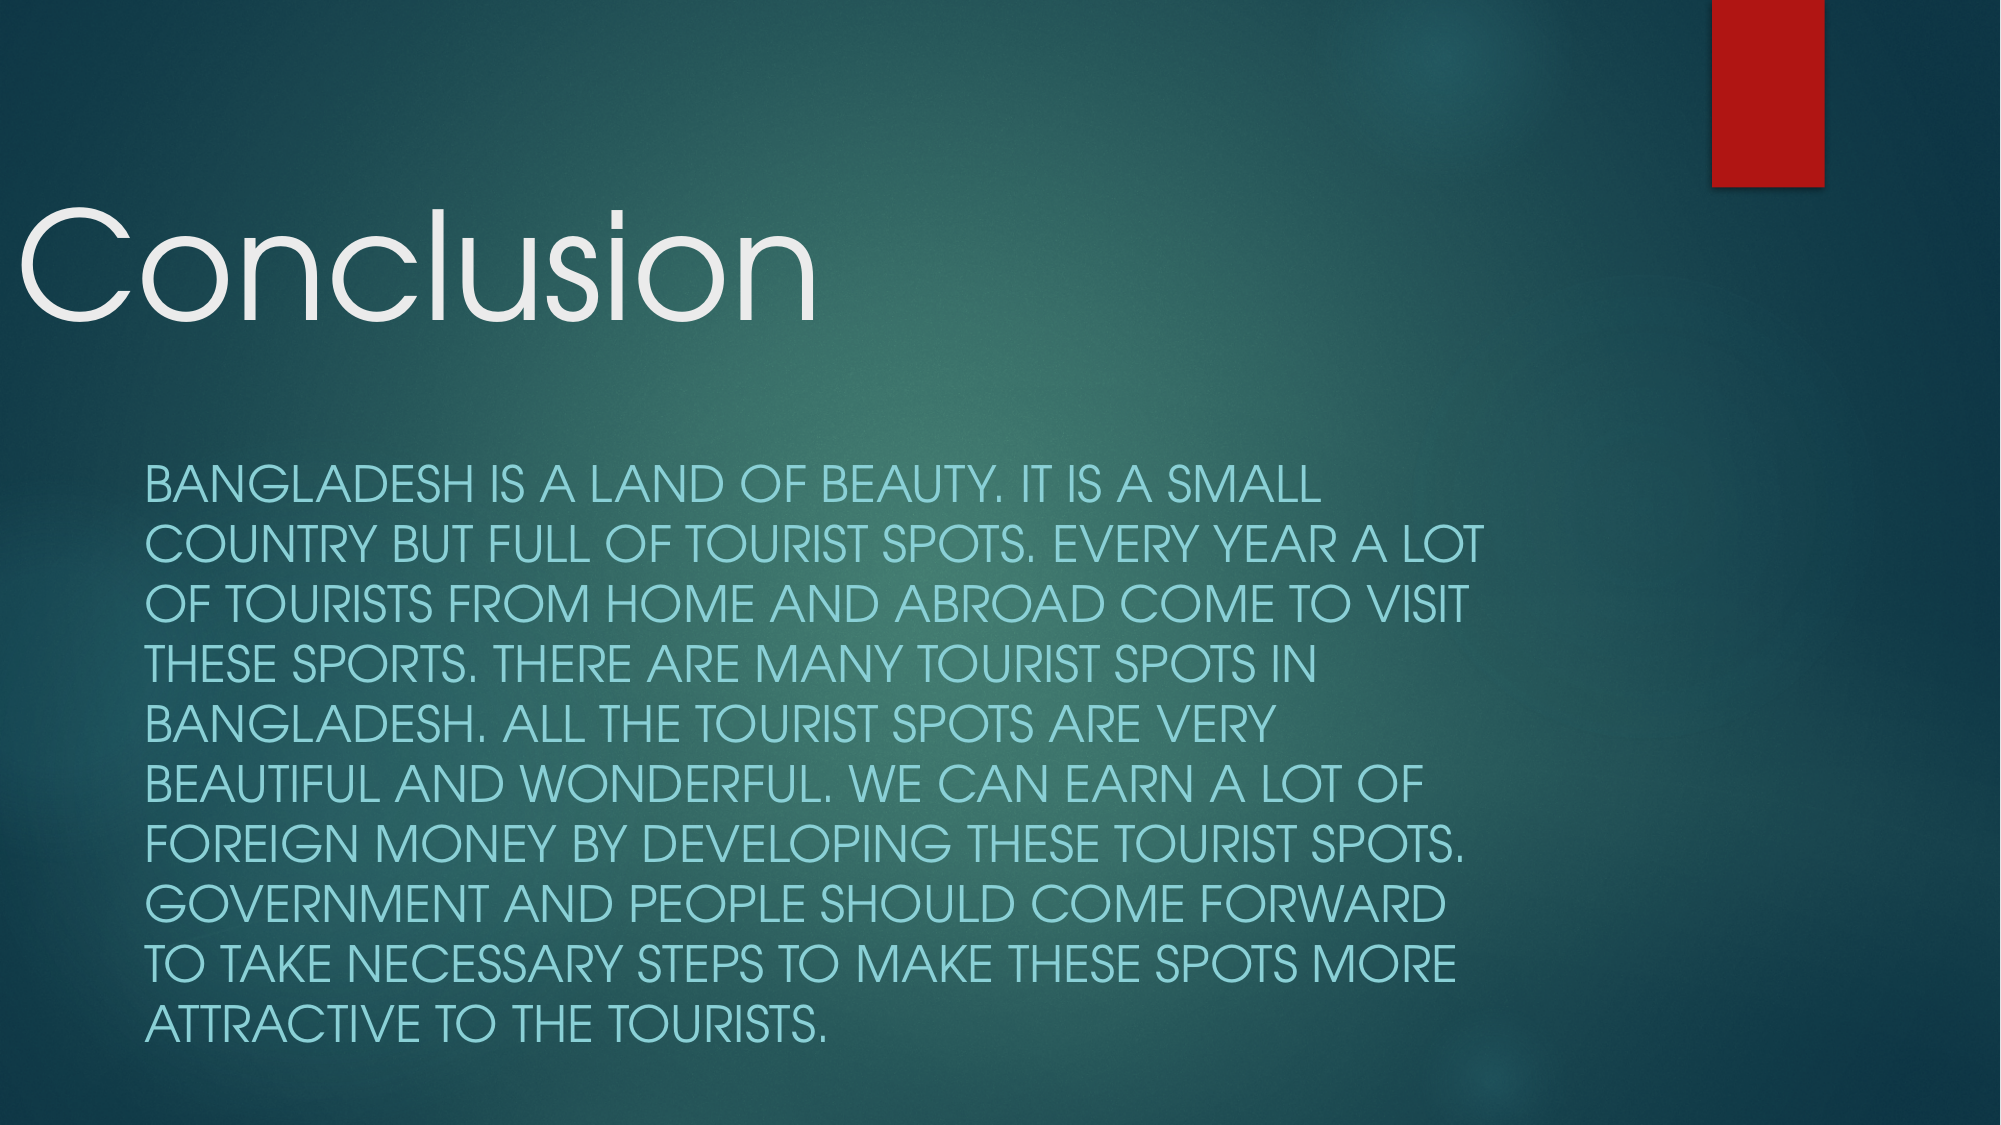

# Conclusion
Bangladesh is a land of beauty. It is a small country but full of tourist spots. Every year a lot of tourists from home and abroad come to visit these sports. There are many tourist spots in Bangladesh. All the tourist spots are very beautiful and wonderful. We can earn a lot of foreign money by developing these tourist spots. Government and people should come forward to take necessary steps to make these spots more attractive to the tourists.